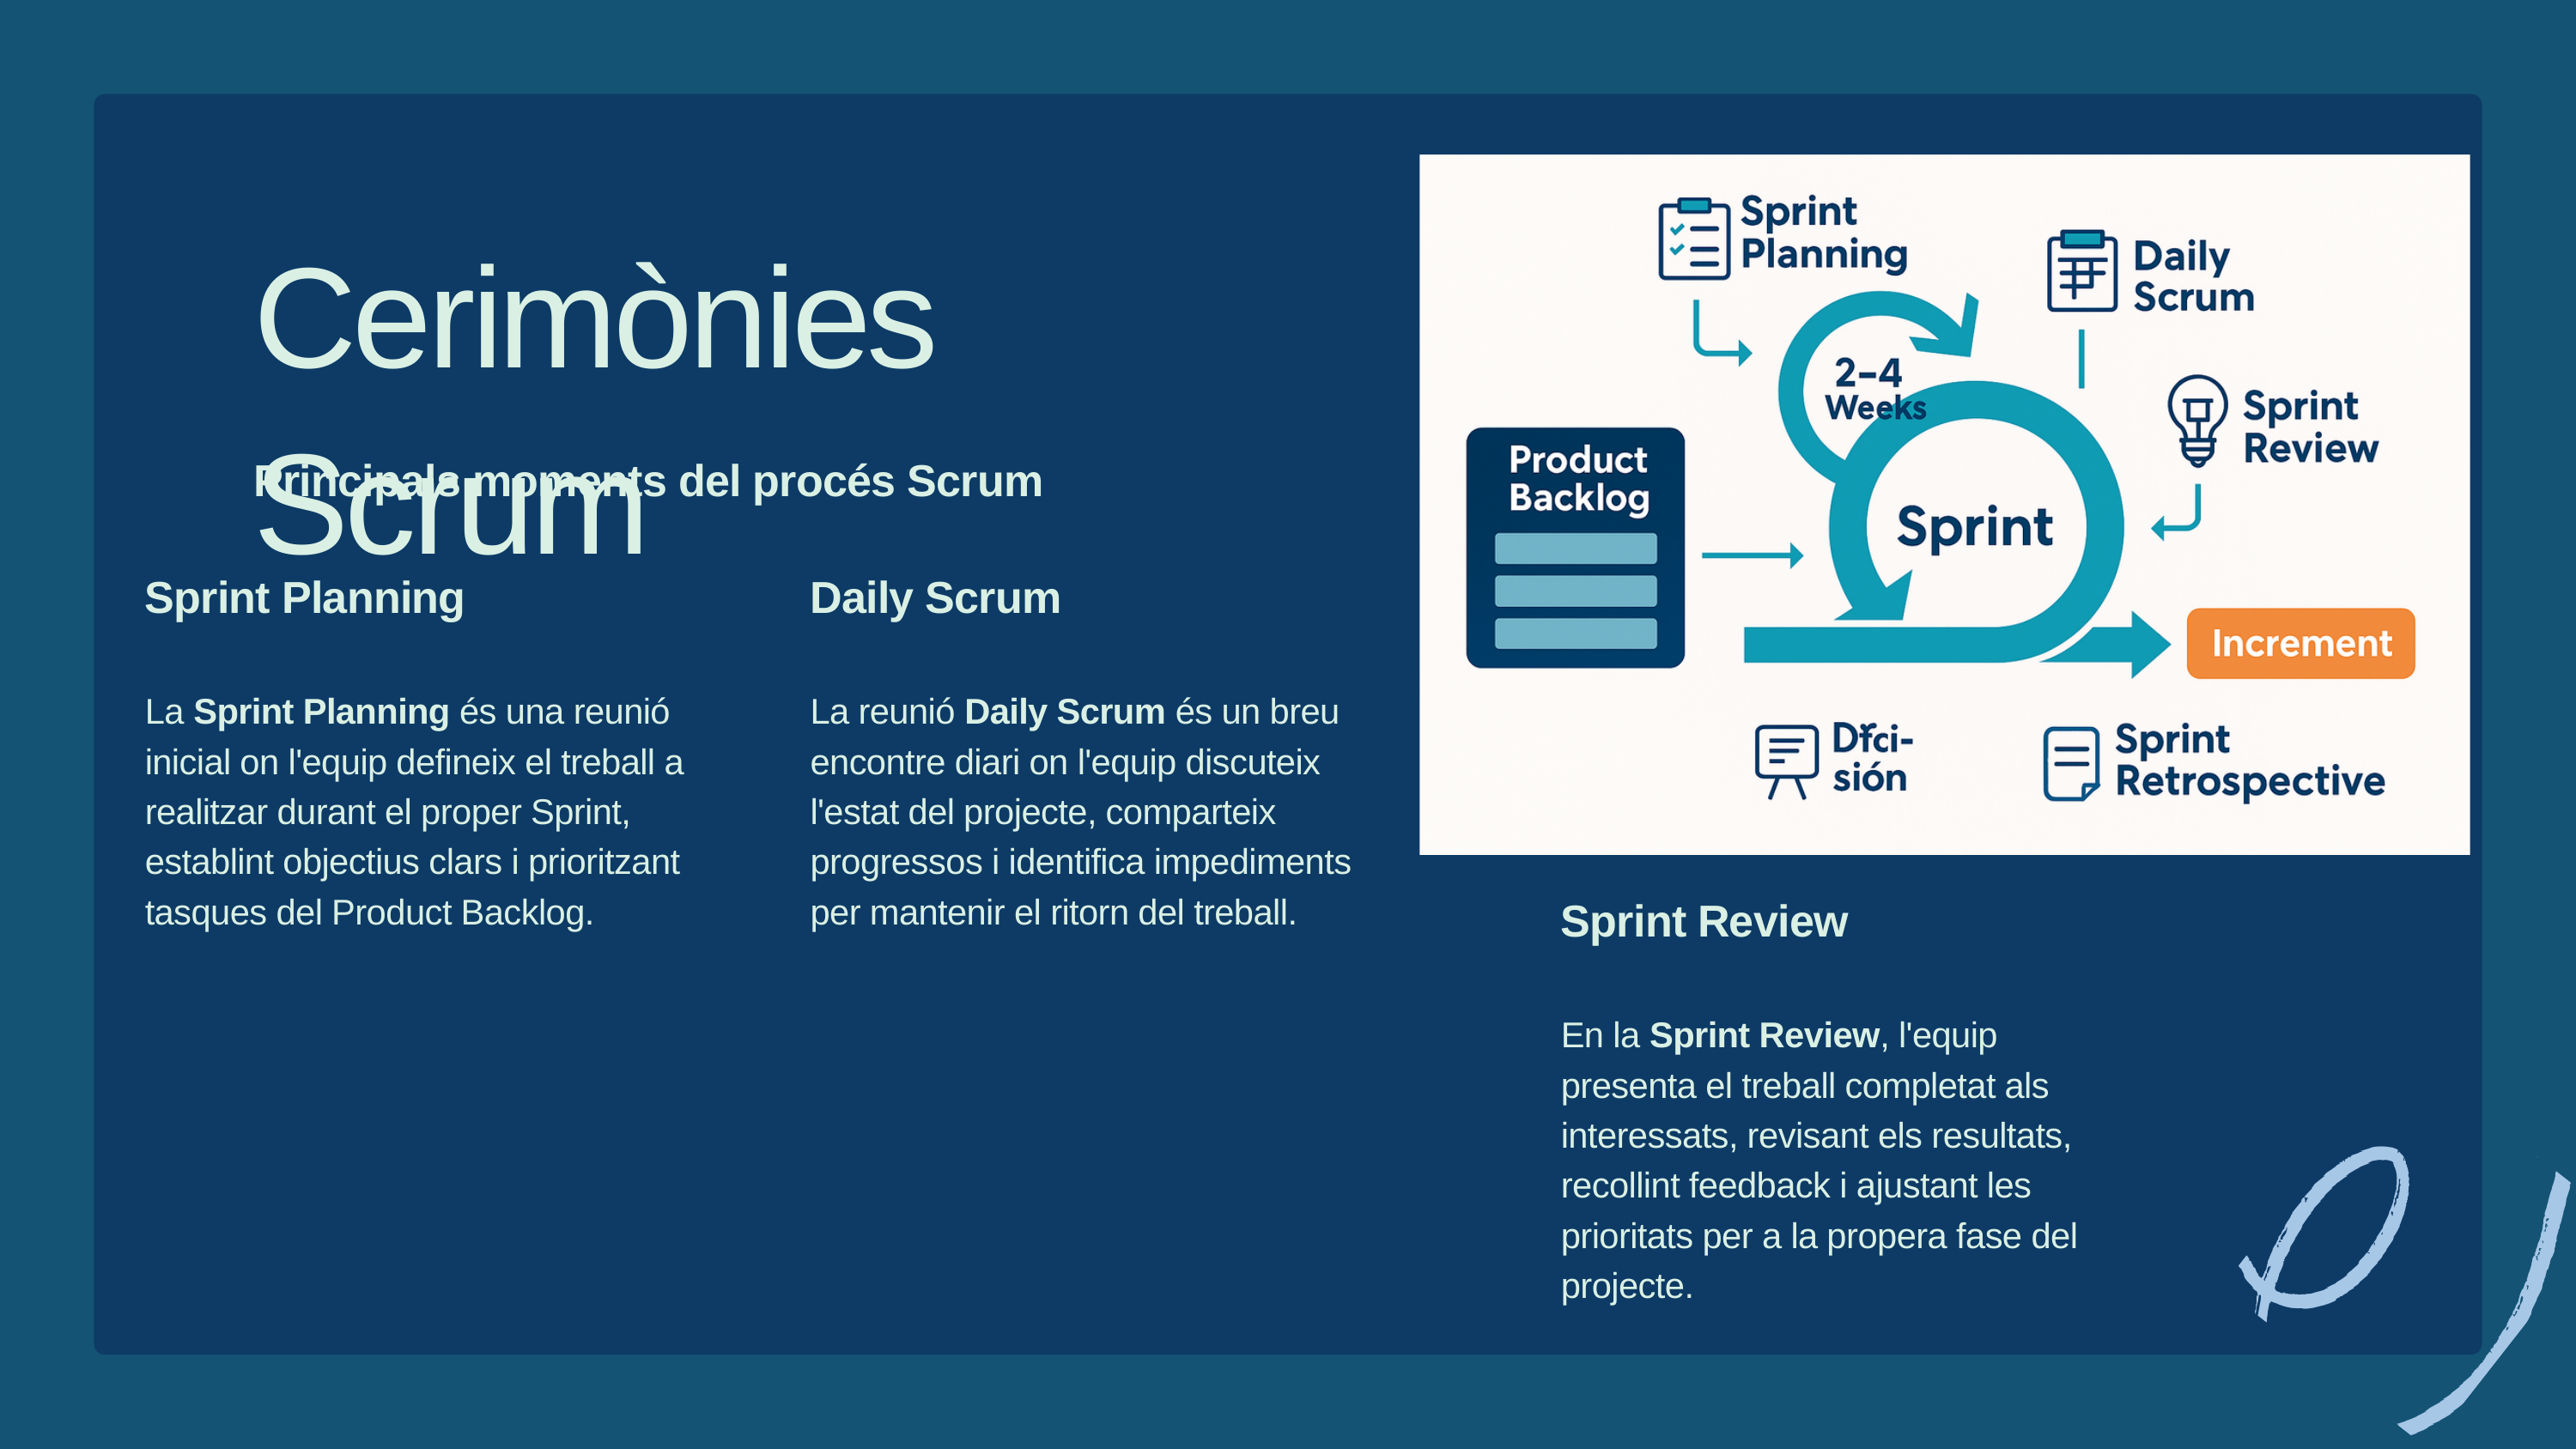

Cerimònies Scrum
Principals moments del procés Scrum
Sprint Planning
La Sprint Planning és una reunió inicial on l'equip defineix el treball a realitzar durant el proper Sprint, establint objectius clars i prioritzant tasques del Product Backlog.
Daily Scrum
La reunió Daily Scrum és un breu encontre diari on l'equip discuteix l'estat del projecte, comparteix progressos i identifica impediments per mantenir el ritorn del treball.
Sprint Review
En la Sprint Review, l'equip presenta el treball completat als interessats, revisant els resultats, recollint feedback i ajustant les prioritats per a la propera fase del projecte.

5